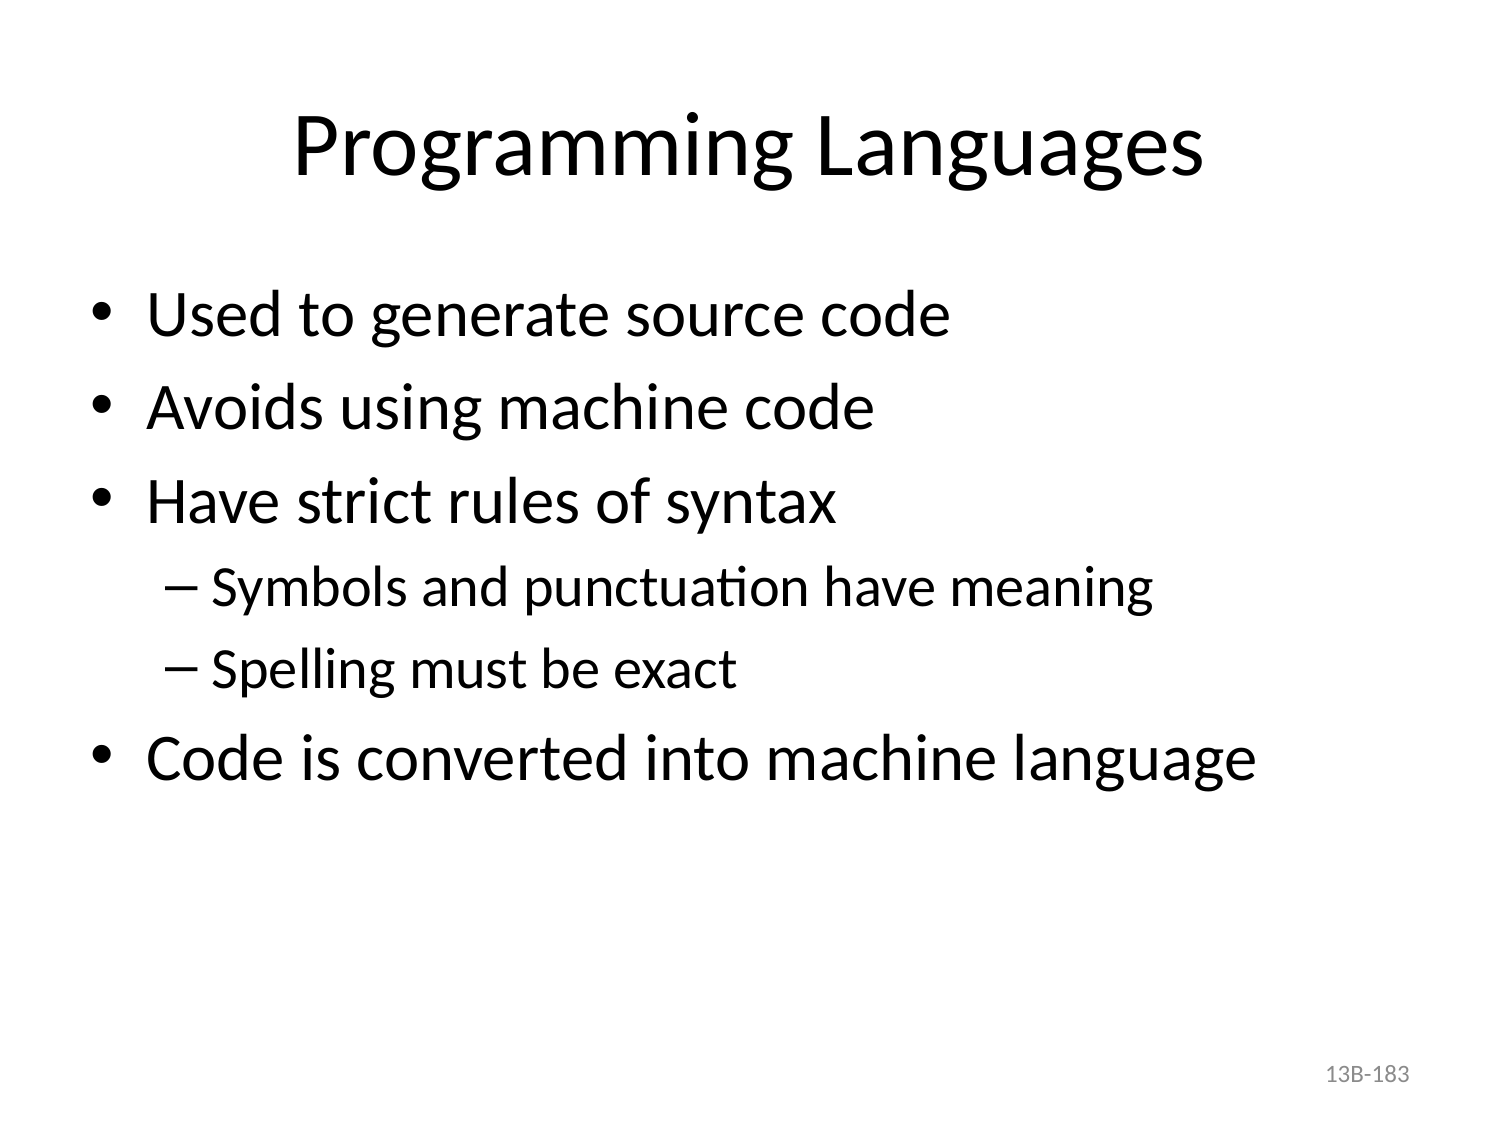

# Programming Languages
Used to generate source code
Avoids using machine code
Have strict rules of syntax
Symbols and punctuation have meaning
Spelling must be exact
Code is converted into machine language
13B-183